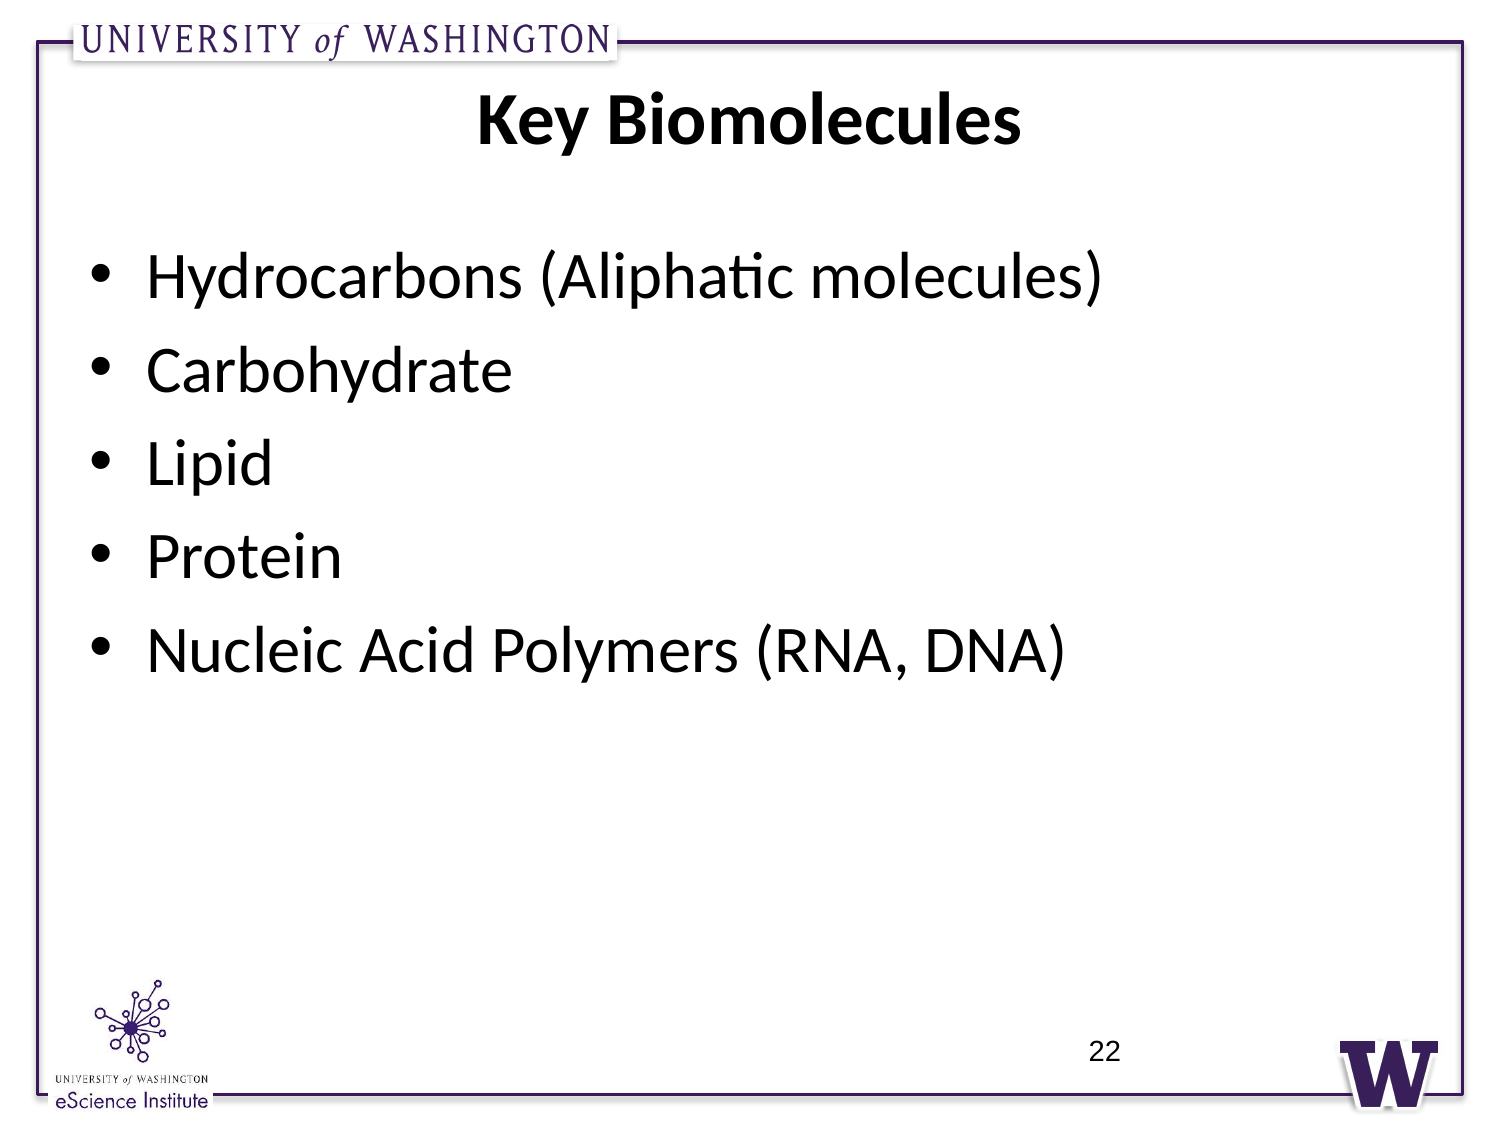

# Key Biomolecules
Hydrocarbons (Aliphatic molecules)
Carbohydrate
Lipid
Protein
Nucleic Acid Polymers (RNA, DNA)
22